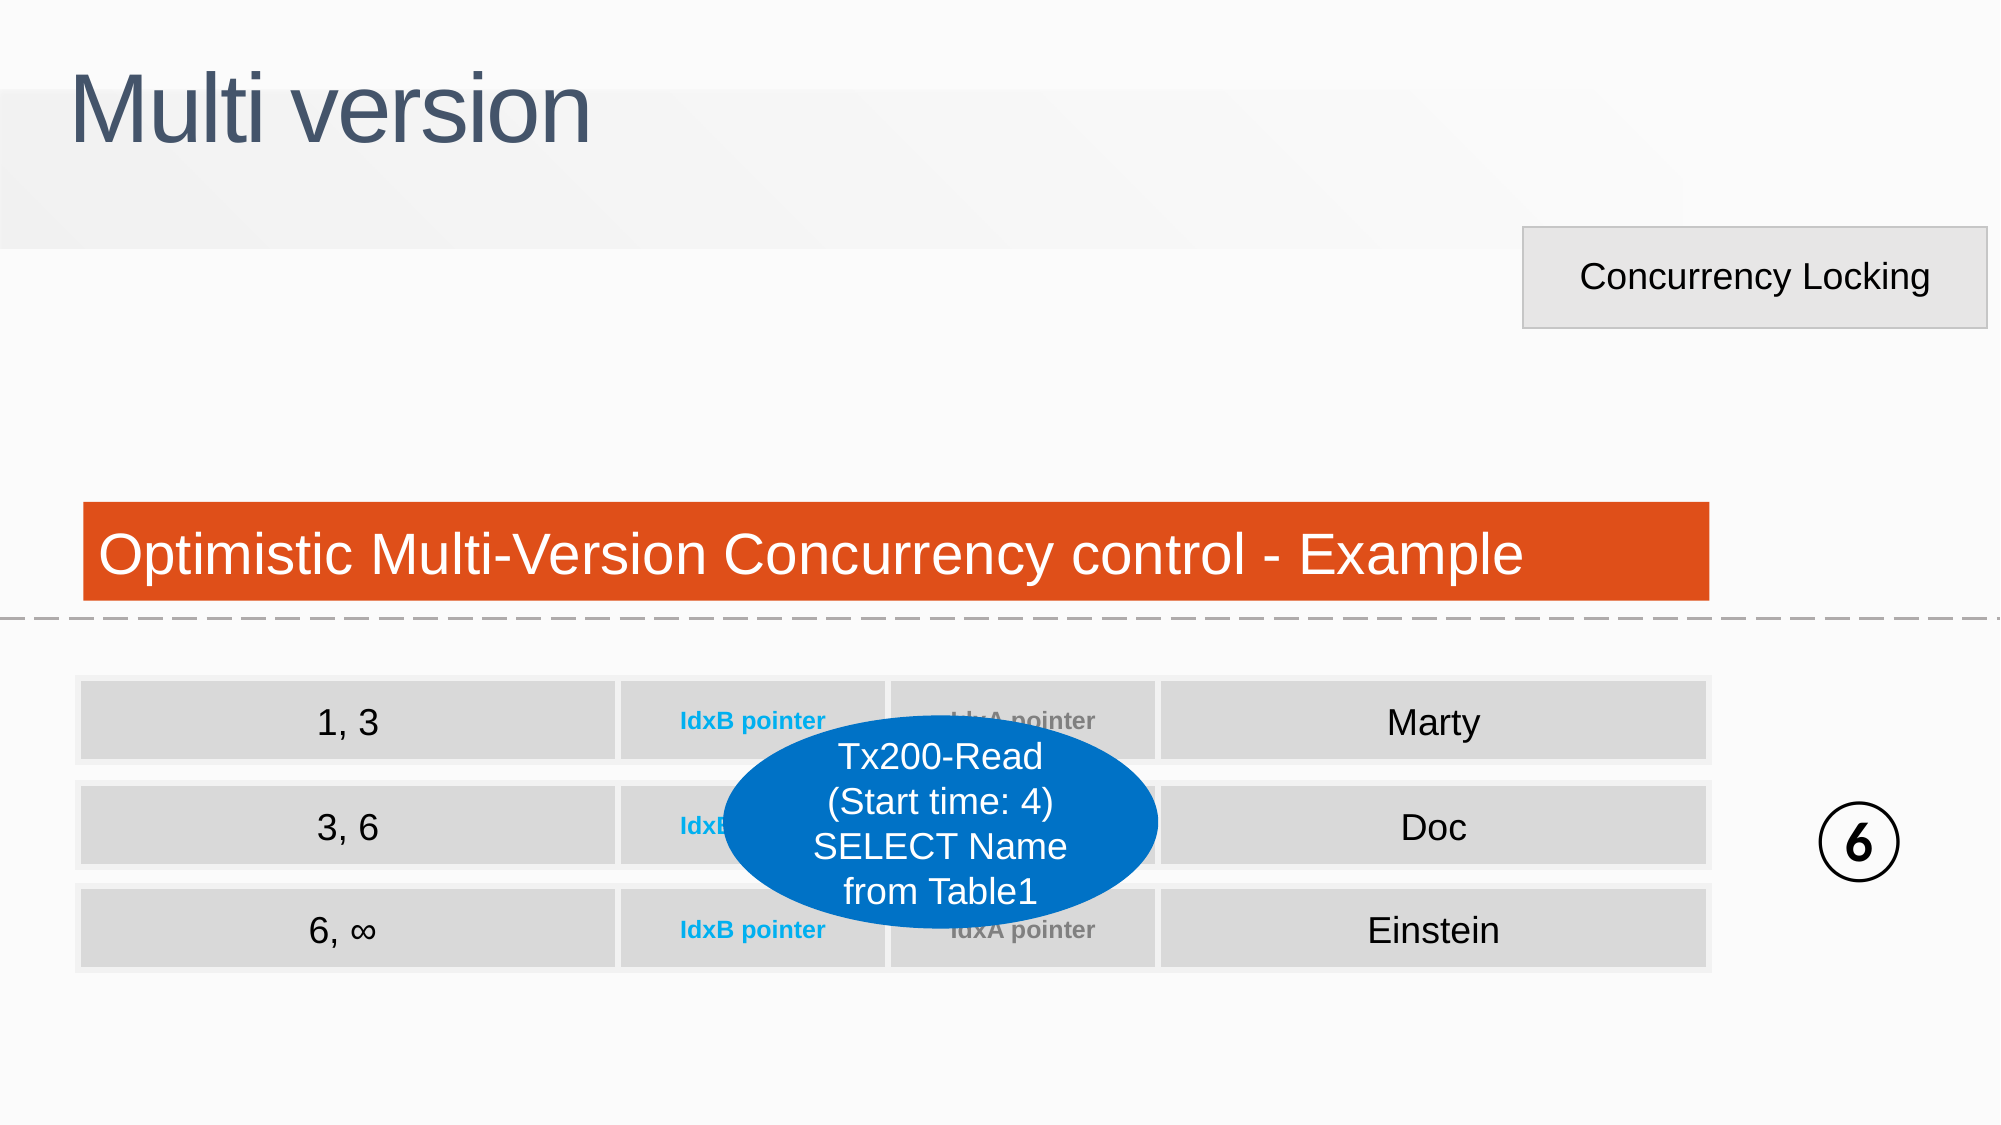

Multi version

Concurrency Locking
Optimistic Multi-Version Concurrency control - Example
1, 3
IdxB pointer
IdxA pointer
Marty
Tx200-Read
(Start time: 4)
SELECT Name from Table1
⑥
IdxB pointer
IdxA pointer
Doc
3, 6
IdxB pointer
IdxA pointer
Einstein
6, ∞